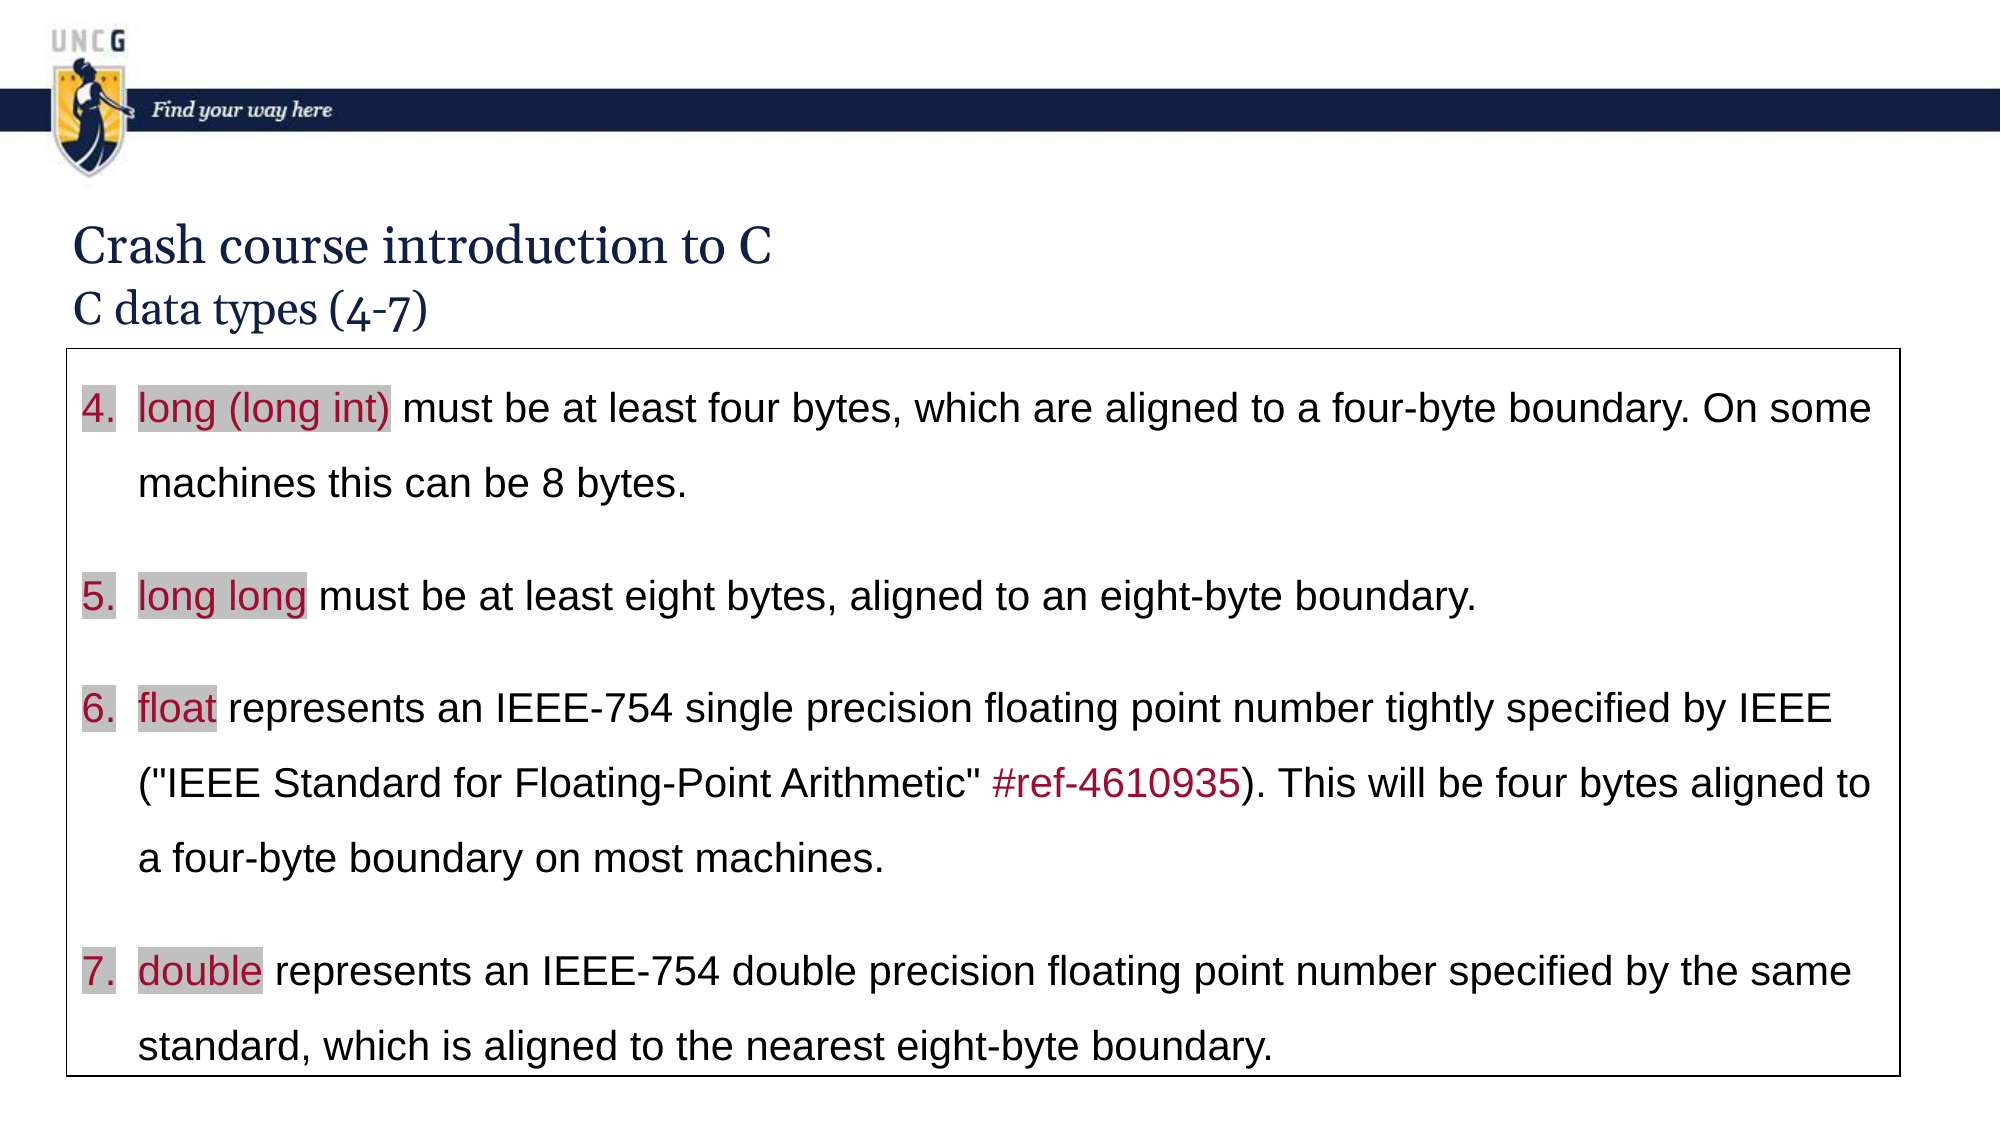

# Crash course introduction to C C data types (4-7)
long (long int) must be at least four bytes, which are aligned to a four-byte boundary. On some machines this can be 8 bytes.
long long must be at least eight bytes, aligned to an eight-byte boundary.
float represents an IEEE-754 single precision floating point number tightly specified by IEEE ("IEEE Standard for Floating-Point Arithmetic" #ref-4610935). This will be four bytes aligned to a four-byte boundary on most machines.
double represents an IEEE-754 double precision floating point number specified by the same standard, which is aligned to the nearest eight-byte boundary.